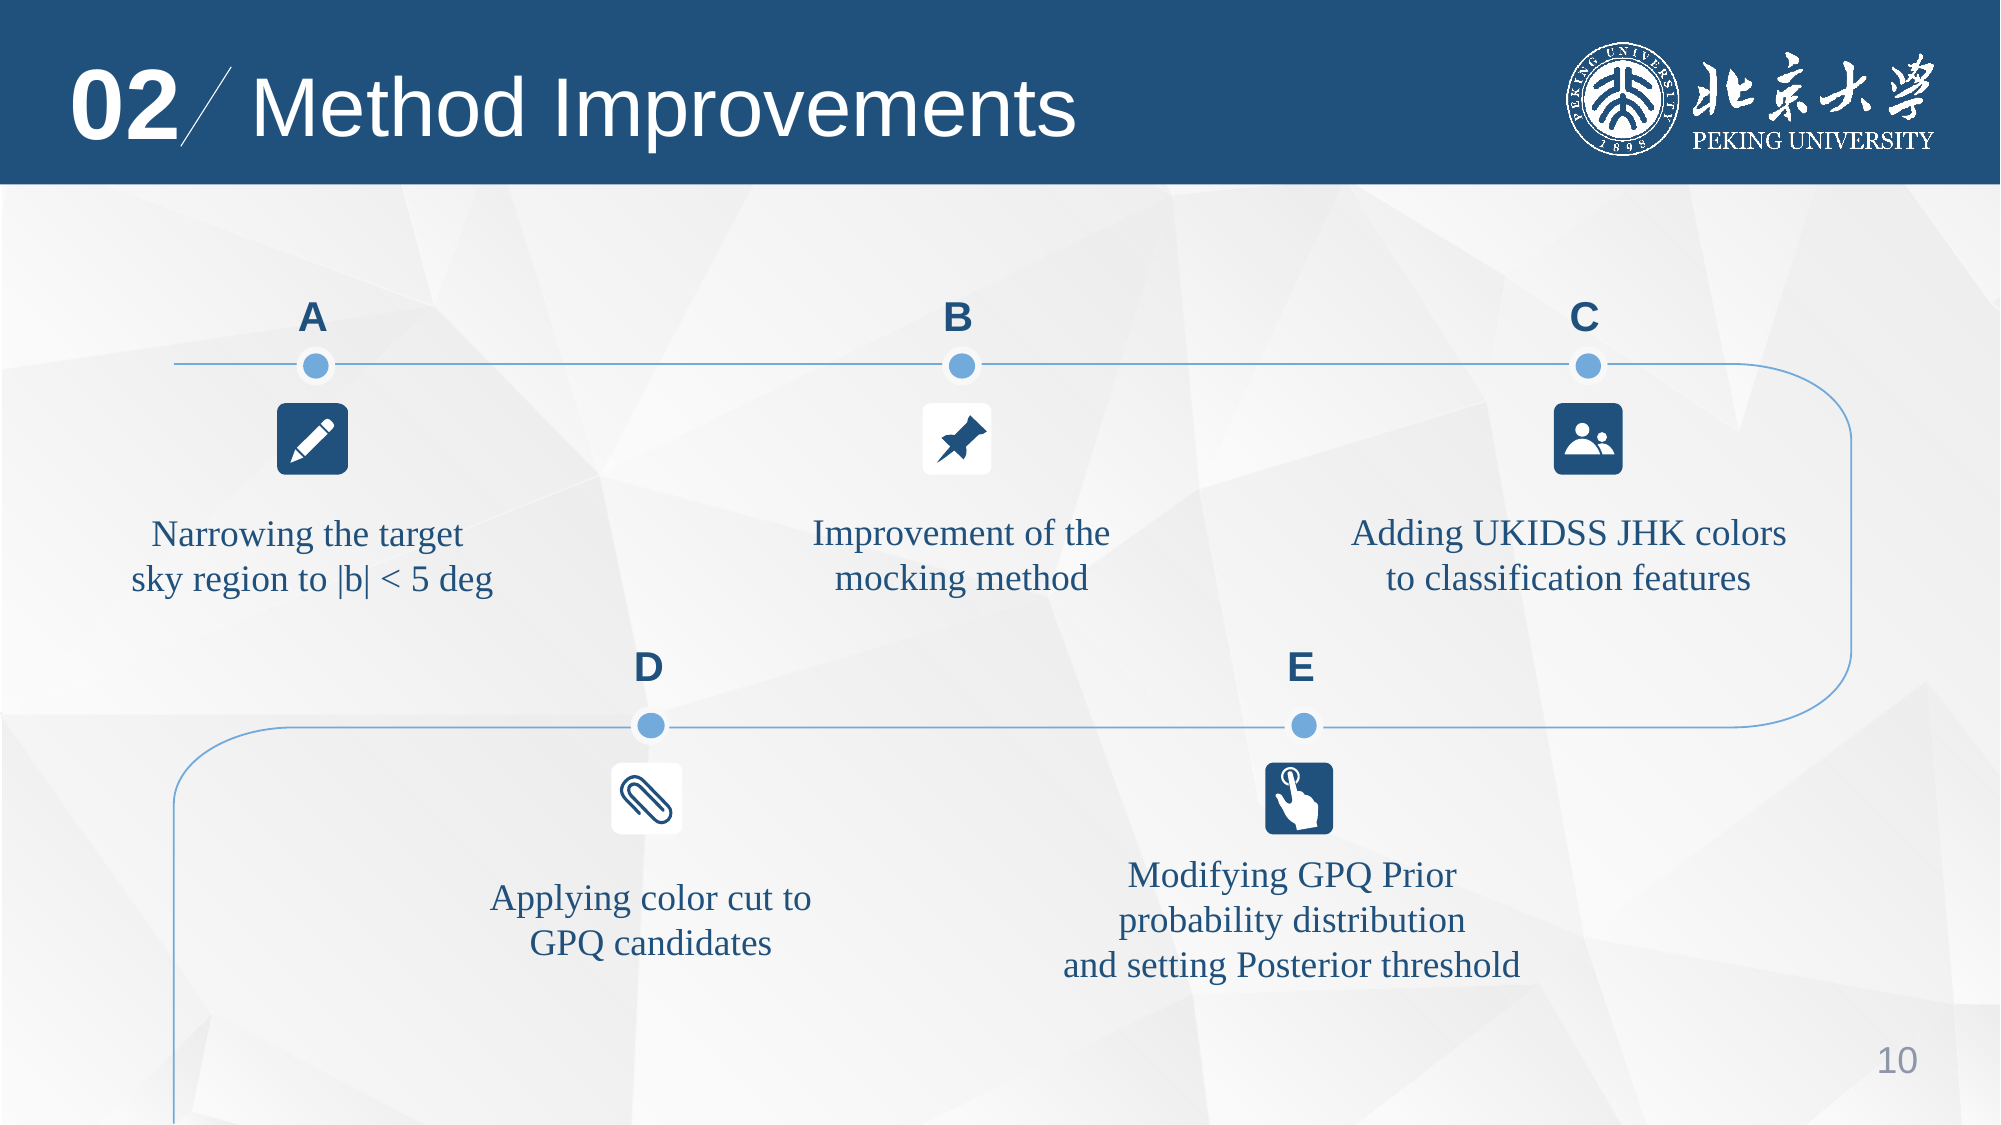

02
Method Improvements
A
B
C

Adding UKIDSS JHK colors to classification features
Improvement of the mocking method
Narrowing the target
sky region to |b| < 5 deg
D
E

Modifying GPQ Prior probability distribution
and setting Posterior threshold
Applying color cut to GPQ candidates
10